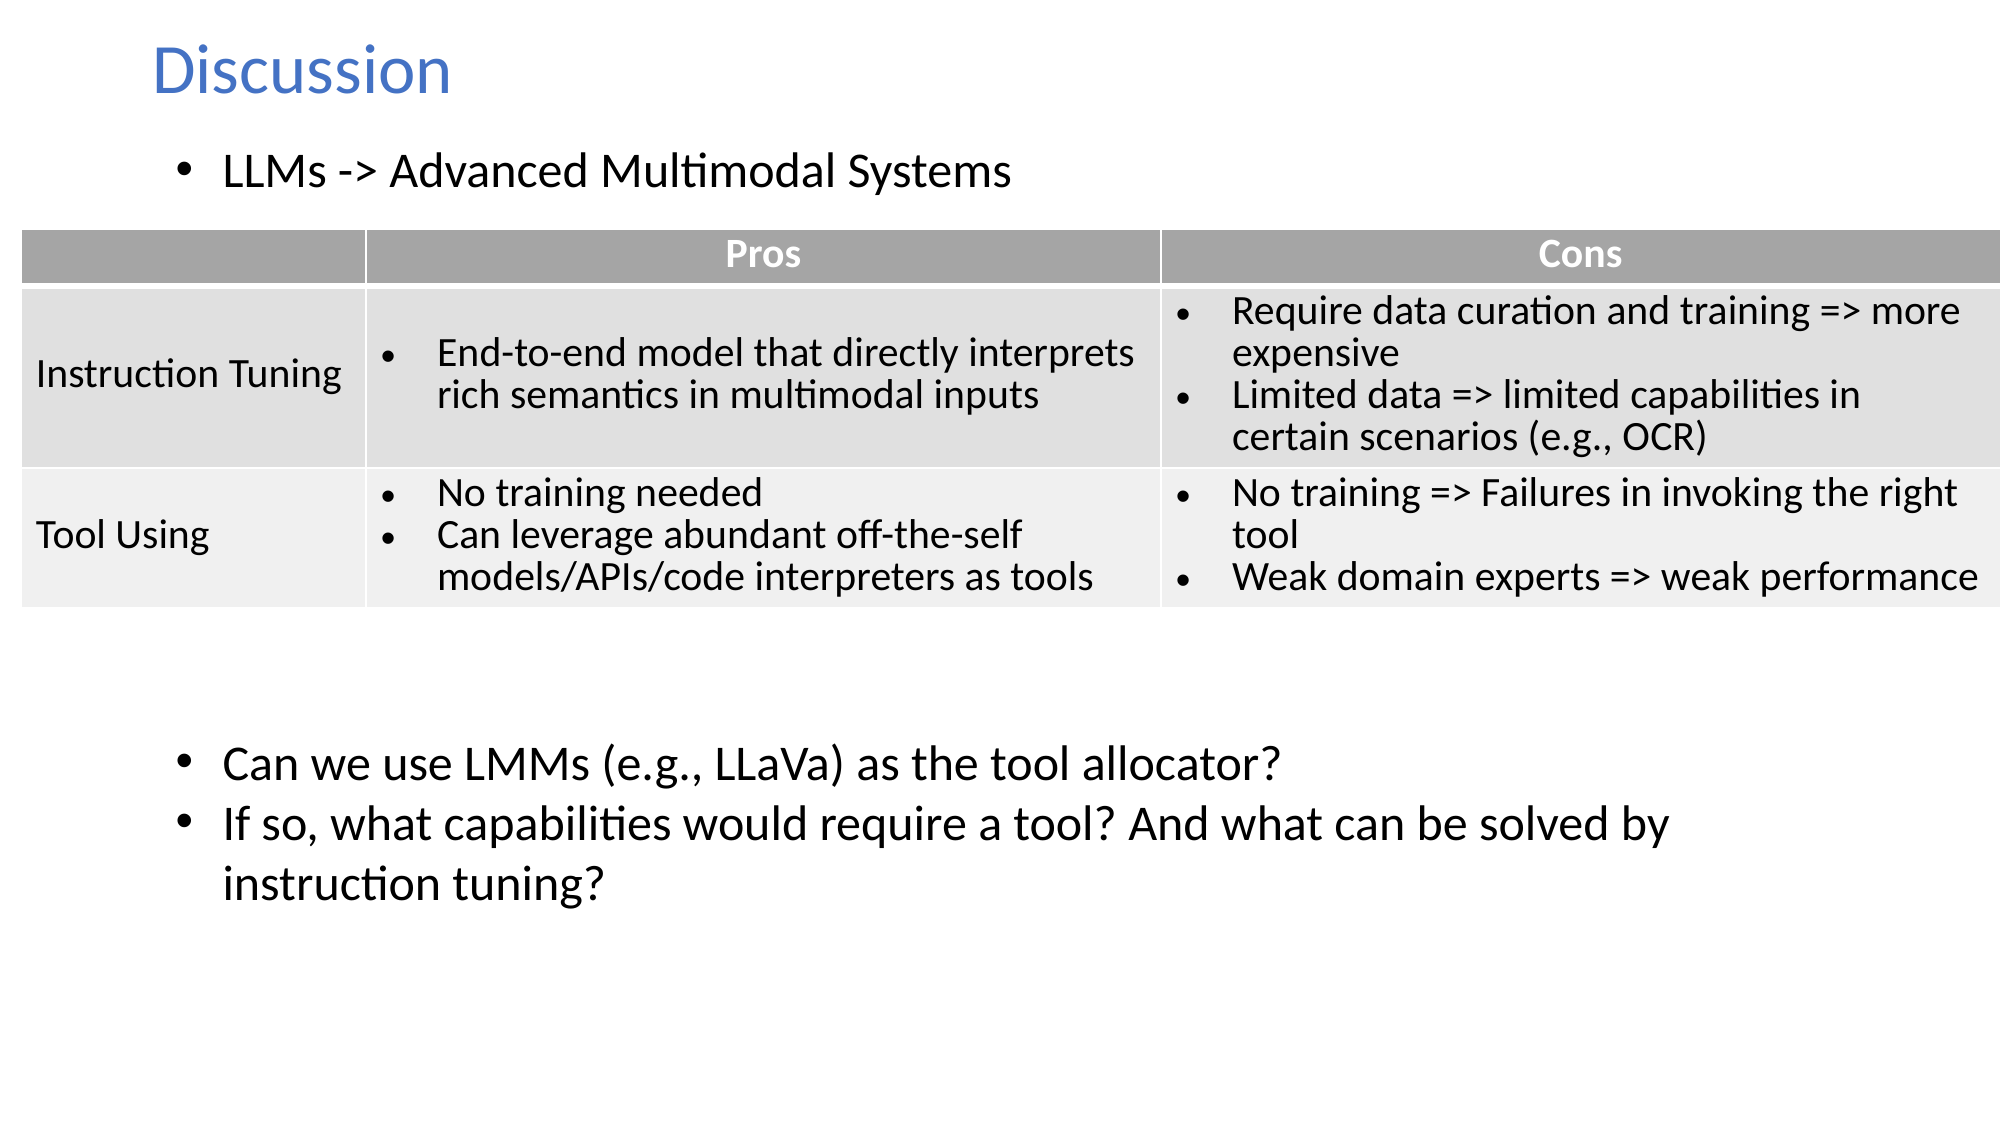

Discussion
LLMs -> Advanced Multimodal Systems
|  | Pros | Cons |
| --- | --- | --- |
| Instruction Tuning | End-to-end model that directly interprets rich semantics in multimodal inputs | Require data curation and training => more expensive Limited data => limited capabilities in certain scenarios (e.g., OCR) |
| Tool Using | No training needed Can leverage abundant off-the-self models/APIs/code interpreters as tools | No training => Failures in invoking the right tool Weak domain experts => weak performance |
Can we use LMMs (e.g., LLaVa) as the tool allocator?
If so, what capabilities would require a tool? And what can be solved by instruction tuning?